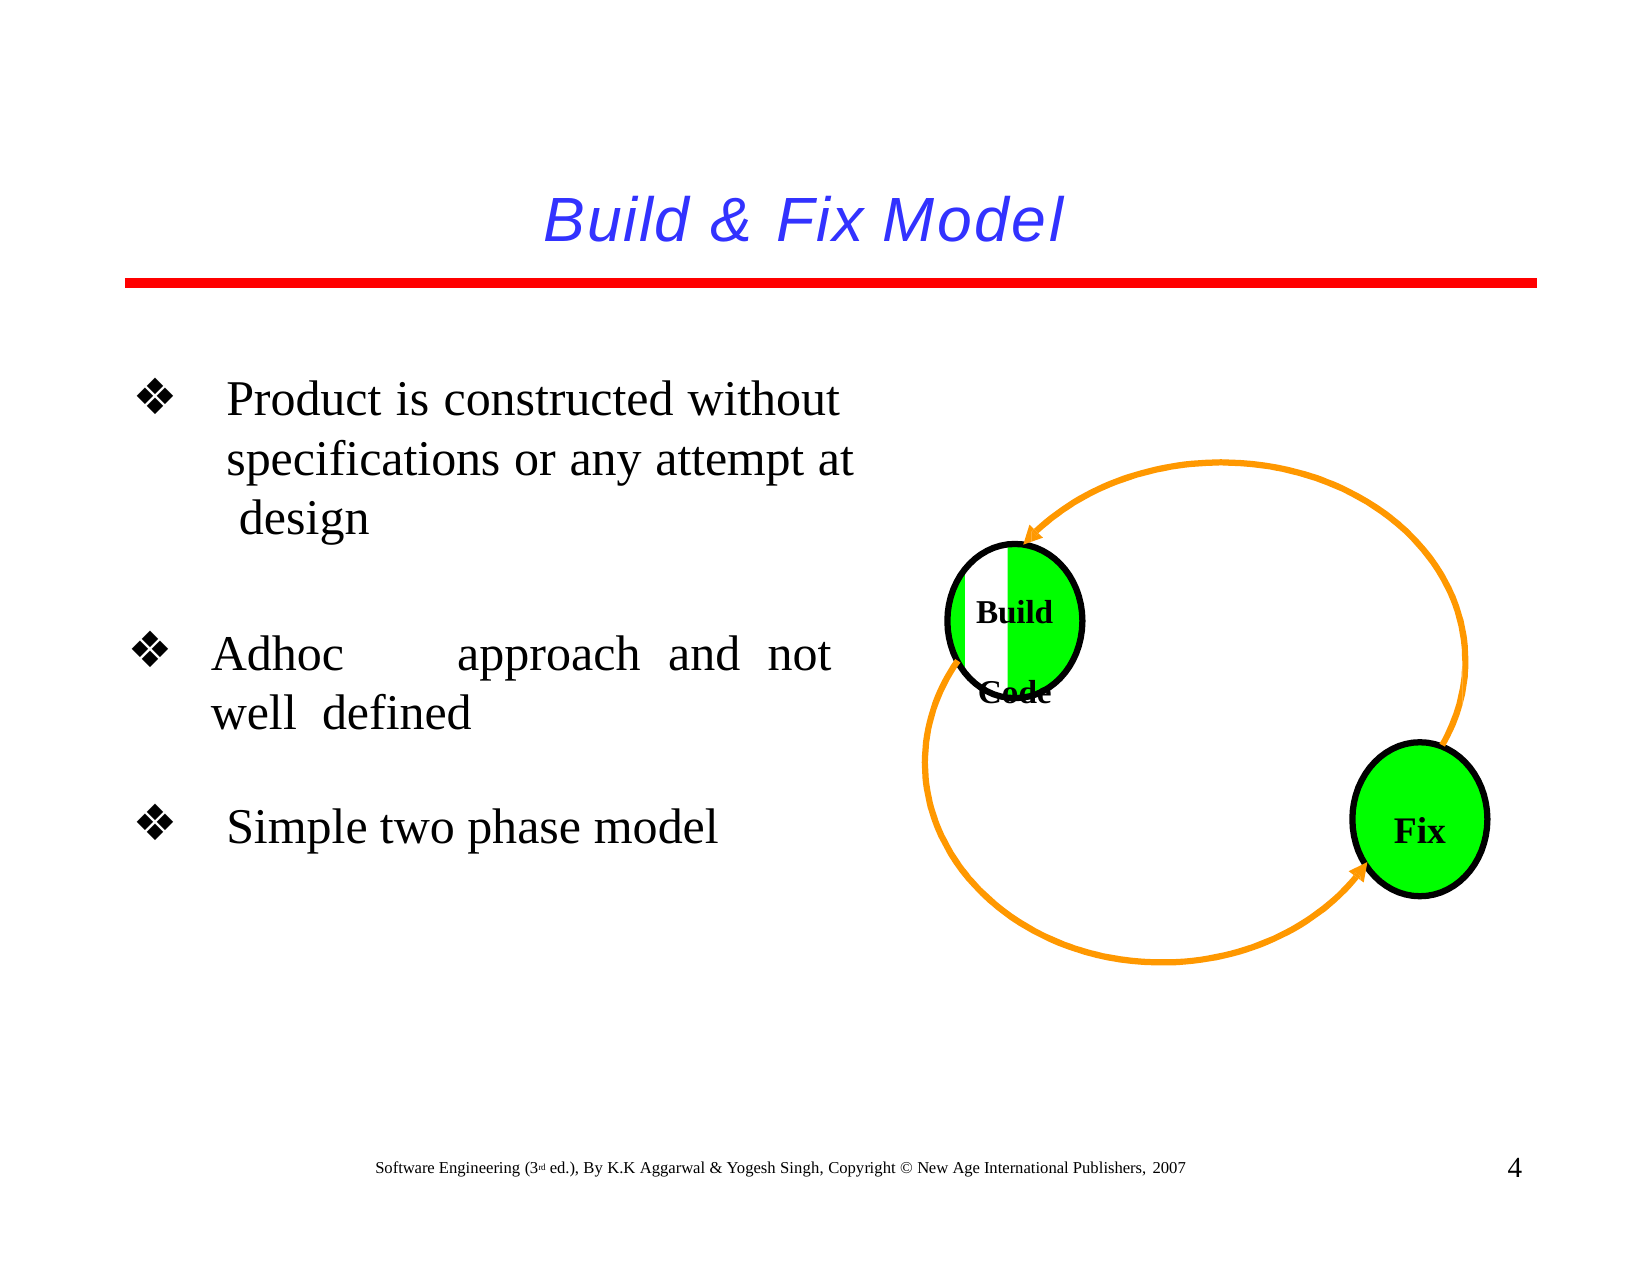

# Build & Fix Model

Product is constructed without  specifications or any attempt at  design

Build  Code
Adhoc	approach	and	not	well  defined

Simple two phase model
Fix
4
Software Engineering (3rd  ed.), By K.K Aggarwal & Yogesh Singh, Copyright © New Age International Publishers, 2007